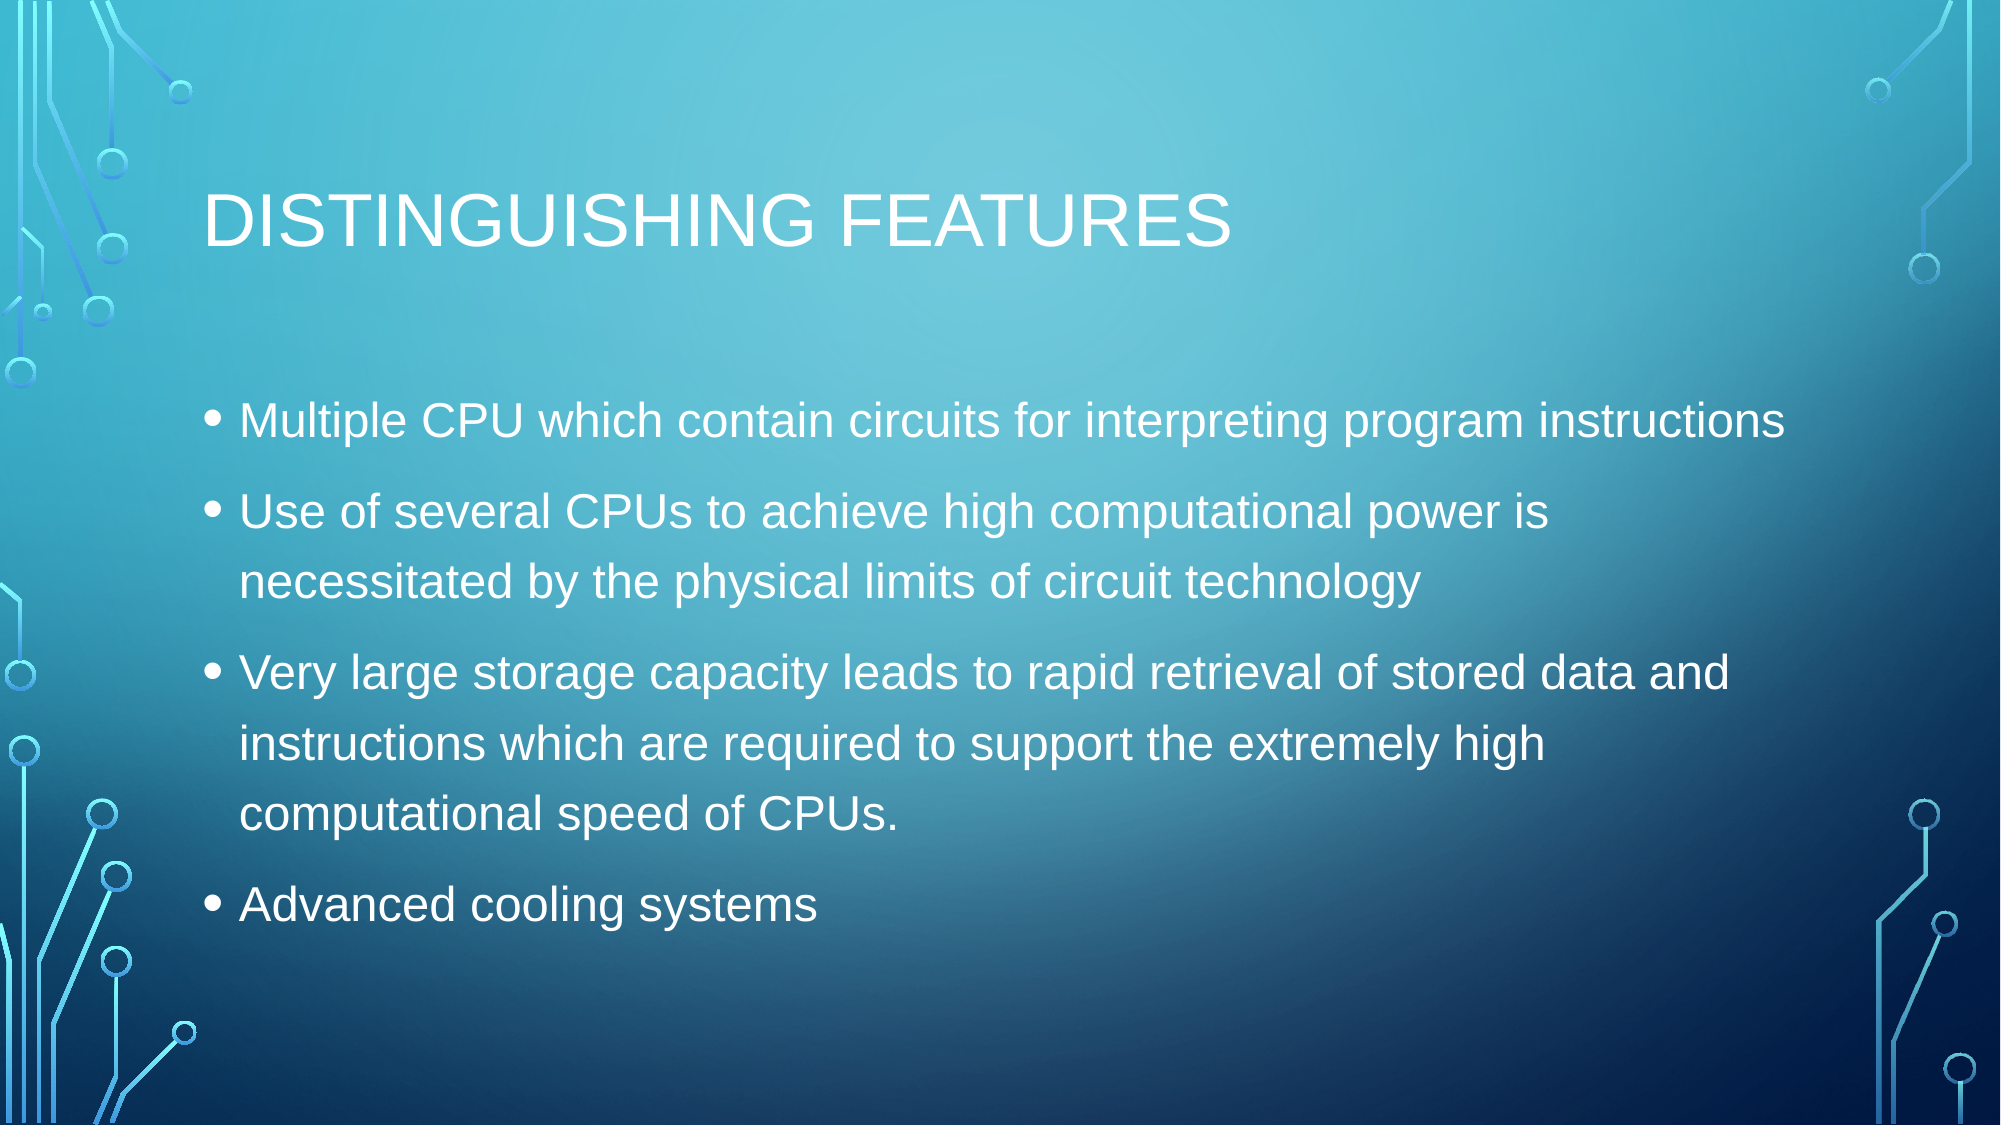

# Distinguishing features
Multiple CPU which contain circuits for interpreting program instructions
Use of several CPUs to achieve high computational power is necessitated by the physical limits of circuit technology
Very large storage capacity leads to rapid retrieval of stored data and instructions which are required to support the extremely high computational speed of CPUs.
Advanced cooling systems